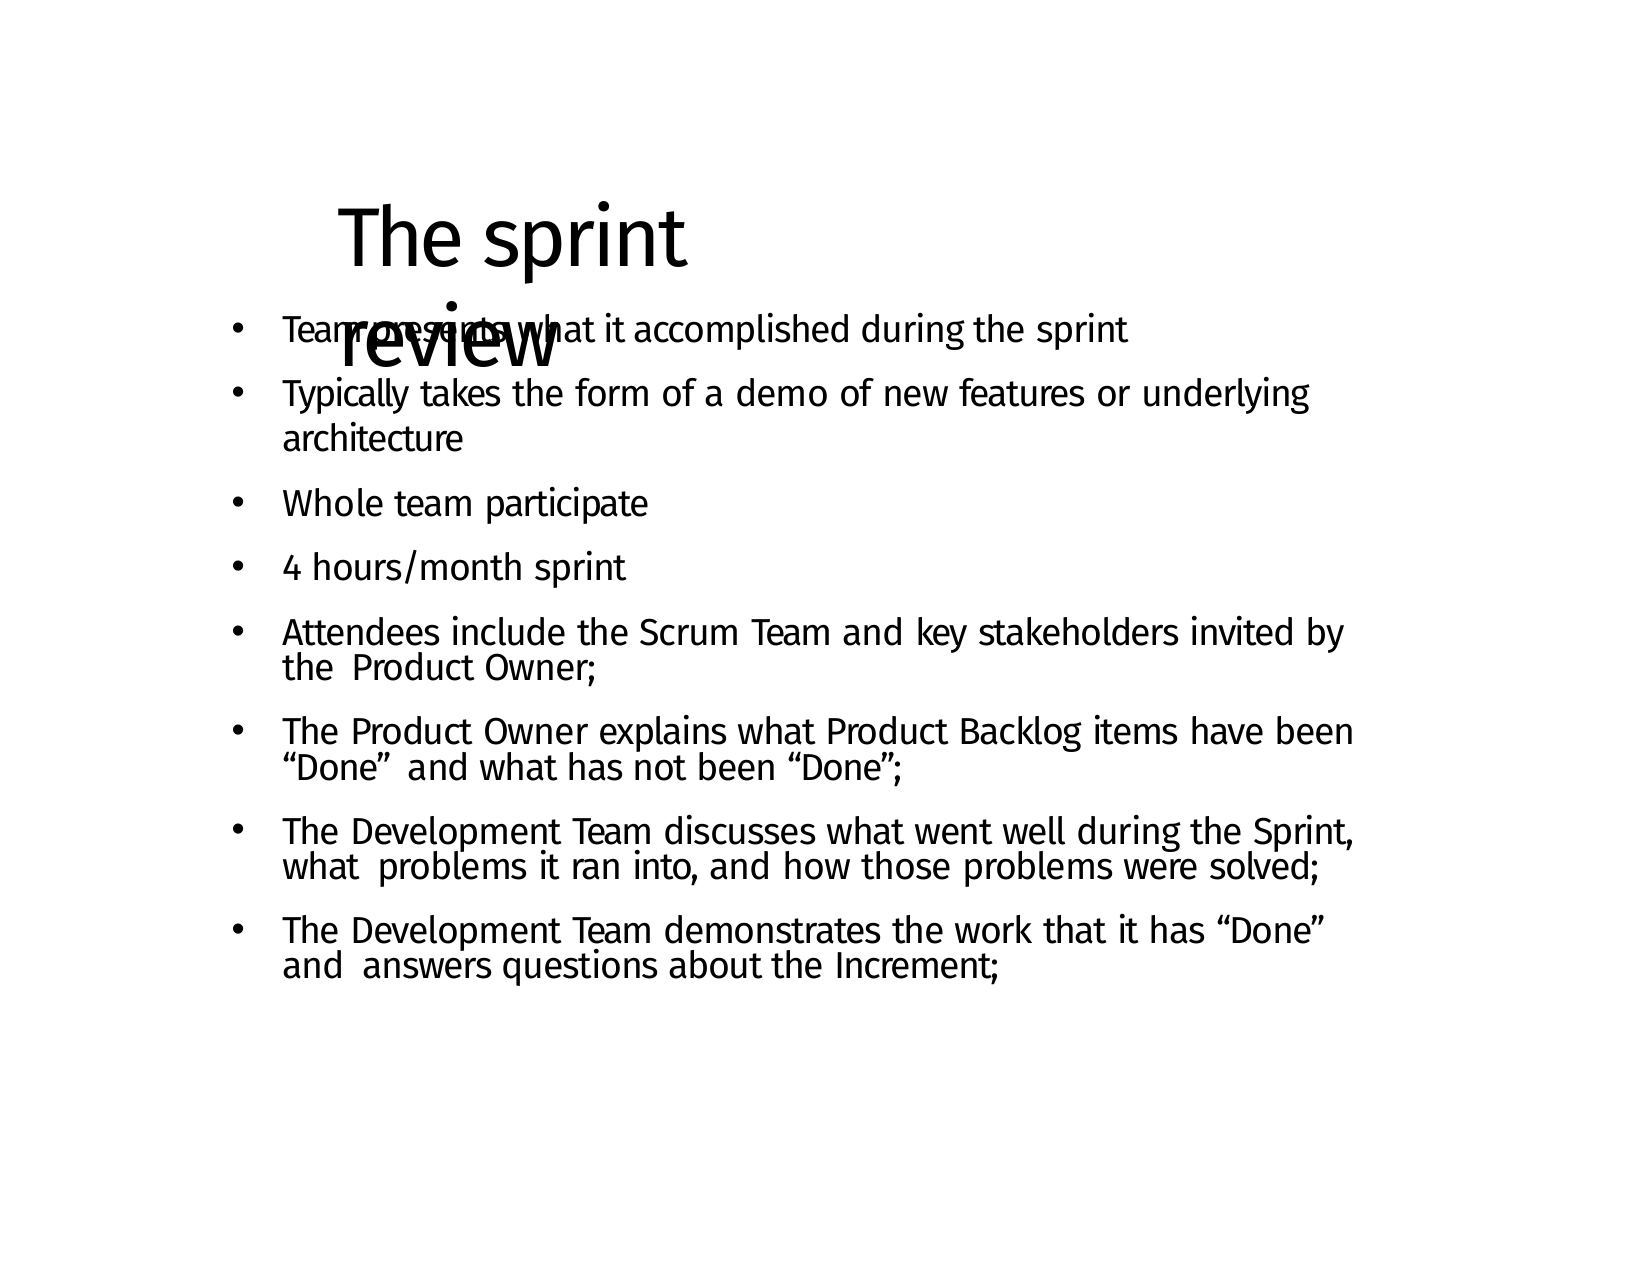

# The sprint review
Team presents what it accomplished during the sprint
Typically takes the form of a demo of new features or underlying architecture
Whole team participate
4 hours/month sprint
Attendees include the Scrum Team and key stakeholders invited by the  Product Owner;
The Product Owner explains what Product Backlog items have been “Done”  and what has not been “Done”;
The Development Team discusses what went well during the Sprint, what  problems it ran into, and how those problems were solved;
The Development Team demonstrates the work that it has “Done” and  answers questions about the Increment;